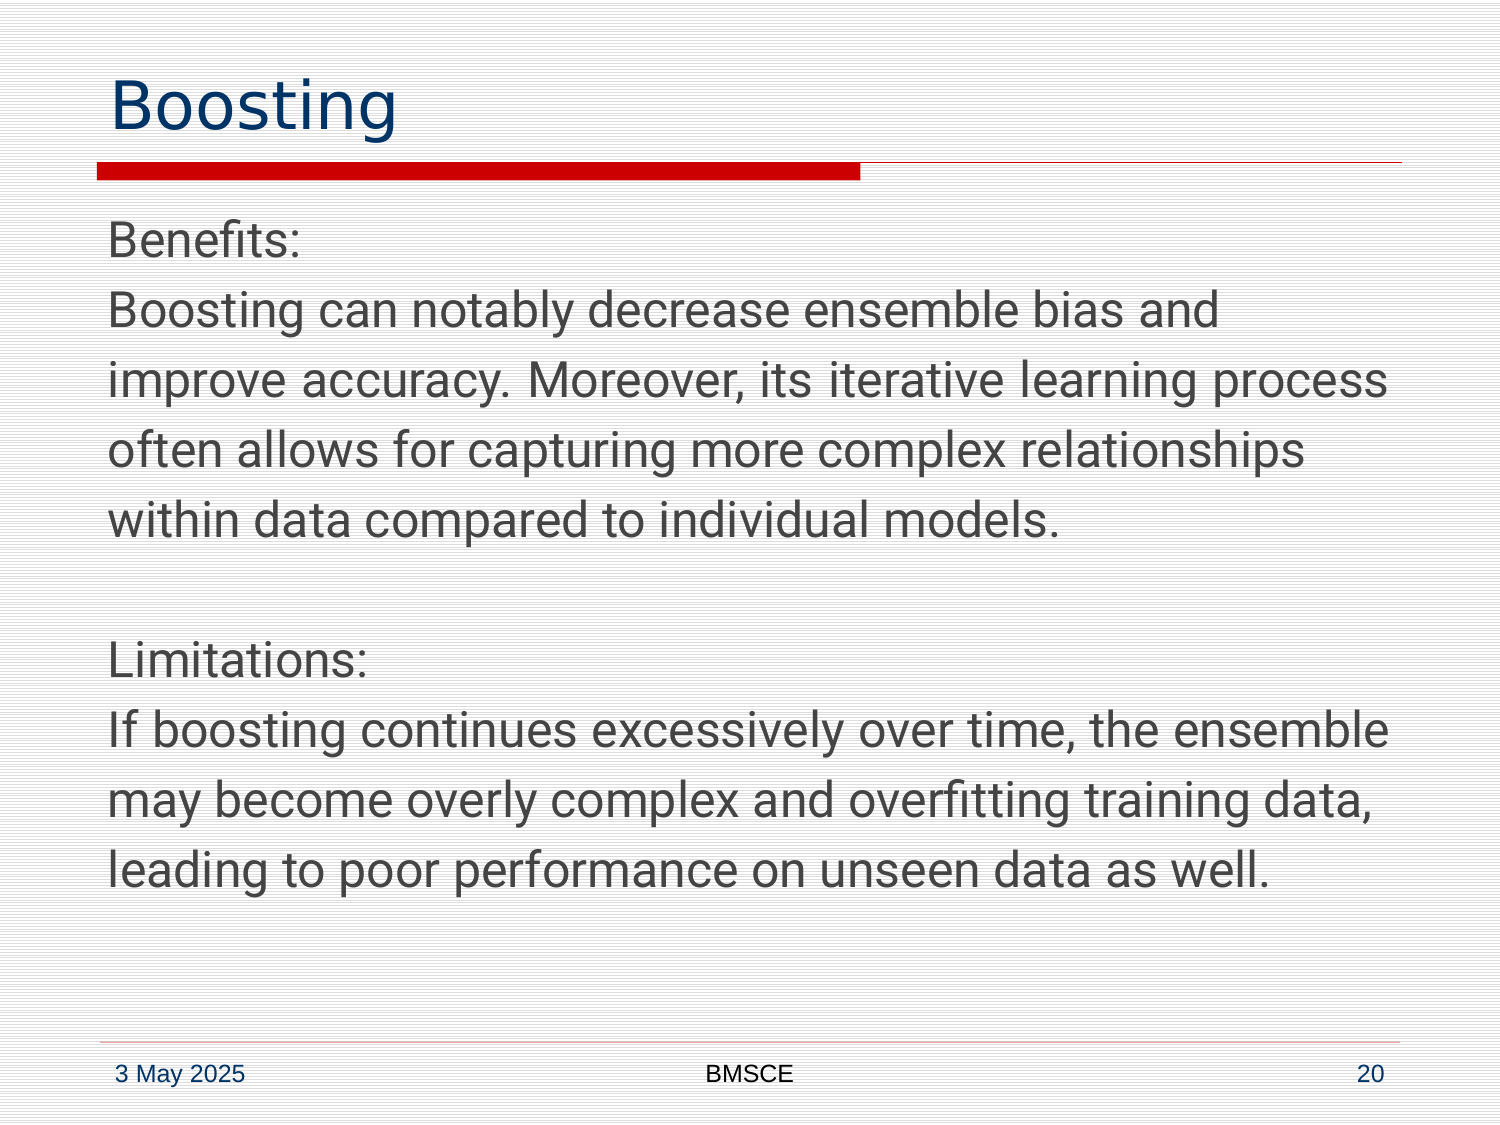

# Boosting
Benefits:
Boosting can notably decrease ensemble bias and
improve accuracy. Moreover, its iterative learning process
often allows for capturing more complex relationships
within data compared to individual models.

Limitations:
If boosting continues excessively over time, the ensemble
may become overly complex and overfitting training data,
leading to poor performance on unseen data as well.

BMSCE
20
3 May 2025